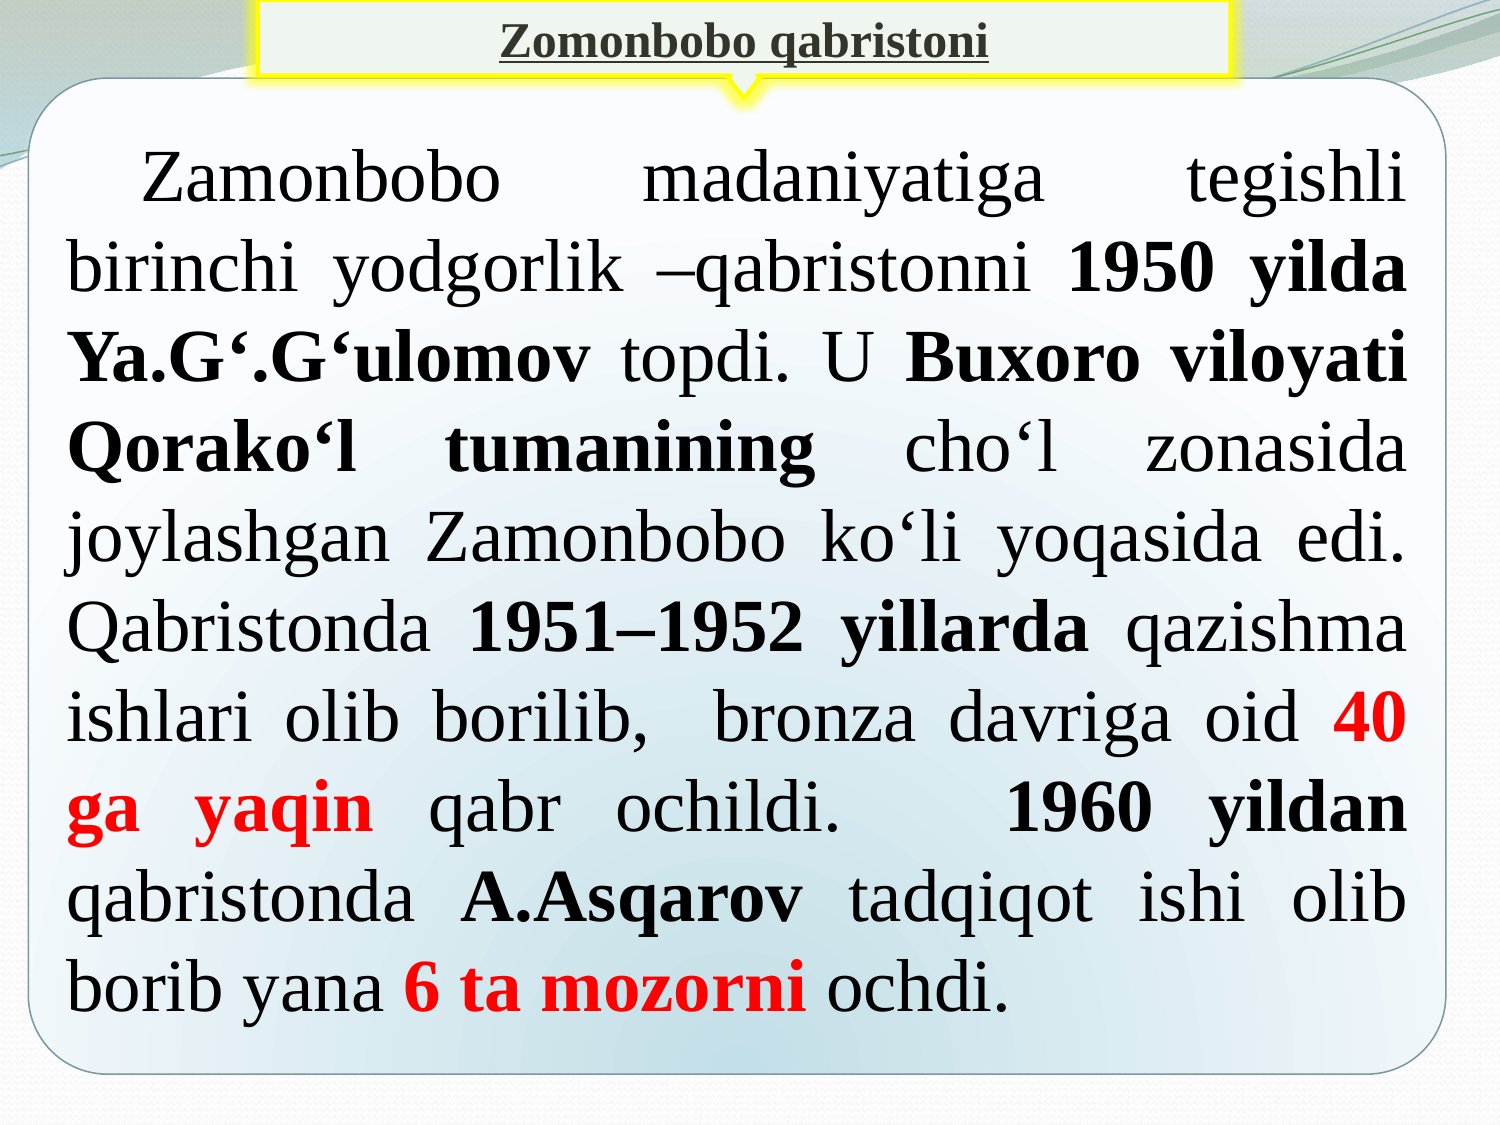

Zomonbobo qabristoni
Zamonbobo madaniyatiga tegishli birinchi yodgorlik –qabristonni 1950 yilda Ya.G‘.G‘ulomov topdi. U Buxoro viloyati Qorako‘l tumanining cho‘l zonasida joylashgan Zamonbobo ko‘li yoqasida edi. Qabristonda 1951–1952 yillarda qazishma ishlari olib borilib,  bronza davriga oid 40 ga yaqin qabr ochildi.   1960 yildan qabristonda A.Asqarov tadqiqot ishi olib borib yana 6 ta mozorni ochdi.